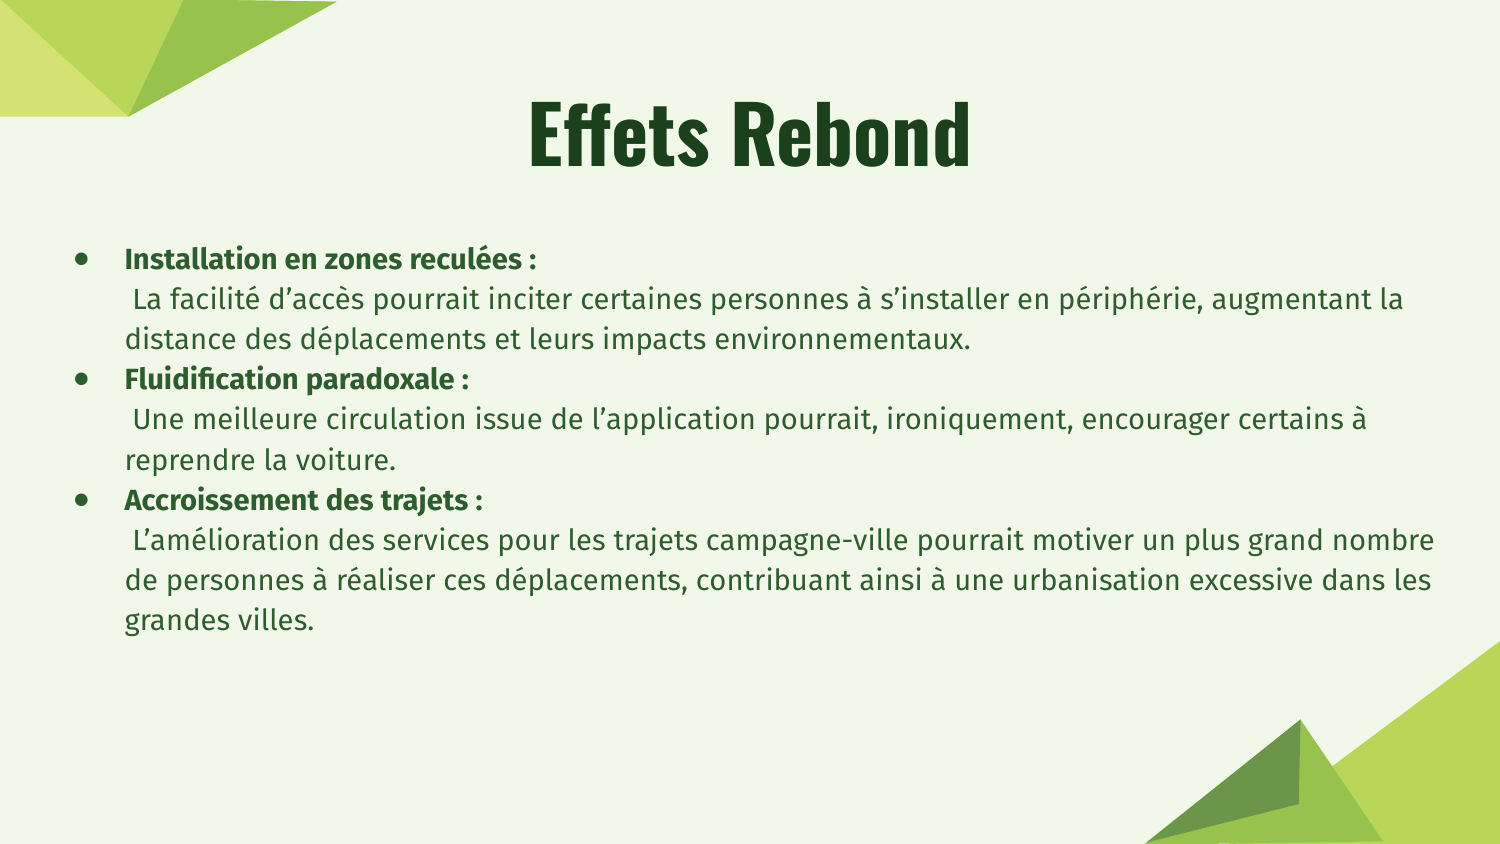

# Effets Rebond
Installation en zones reculées :
 La facilité d’accès pourrait inciter certaines personnes à s’installer en périphérie, augmentant la distance des déplacements et leurs impacts environnementaux.
Fluidification paradoxale :
 Une meilleure circulation issue de l’application pourrait, ironiquement, encourager certains à reprendre la voiture.
Accroissement des trajets :
 L’amélioration des services pour les trajets campagne-ville pourrait motiver un plus grand nombre de personnes à réaliser ces déplacements, contribuant ainsi à une urbanisation excessive dans les grandes villes.